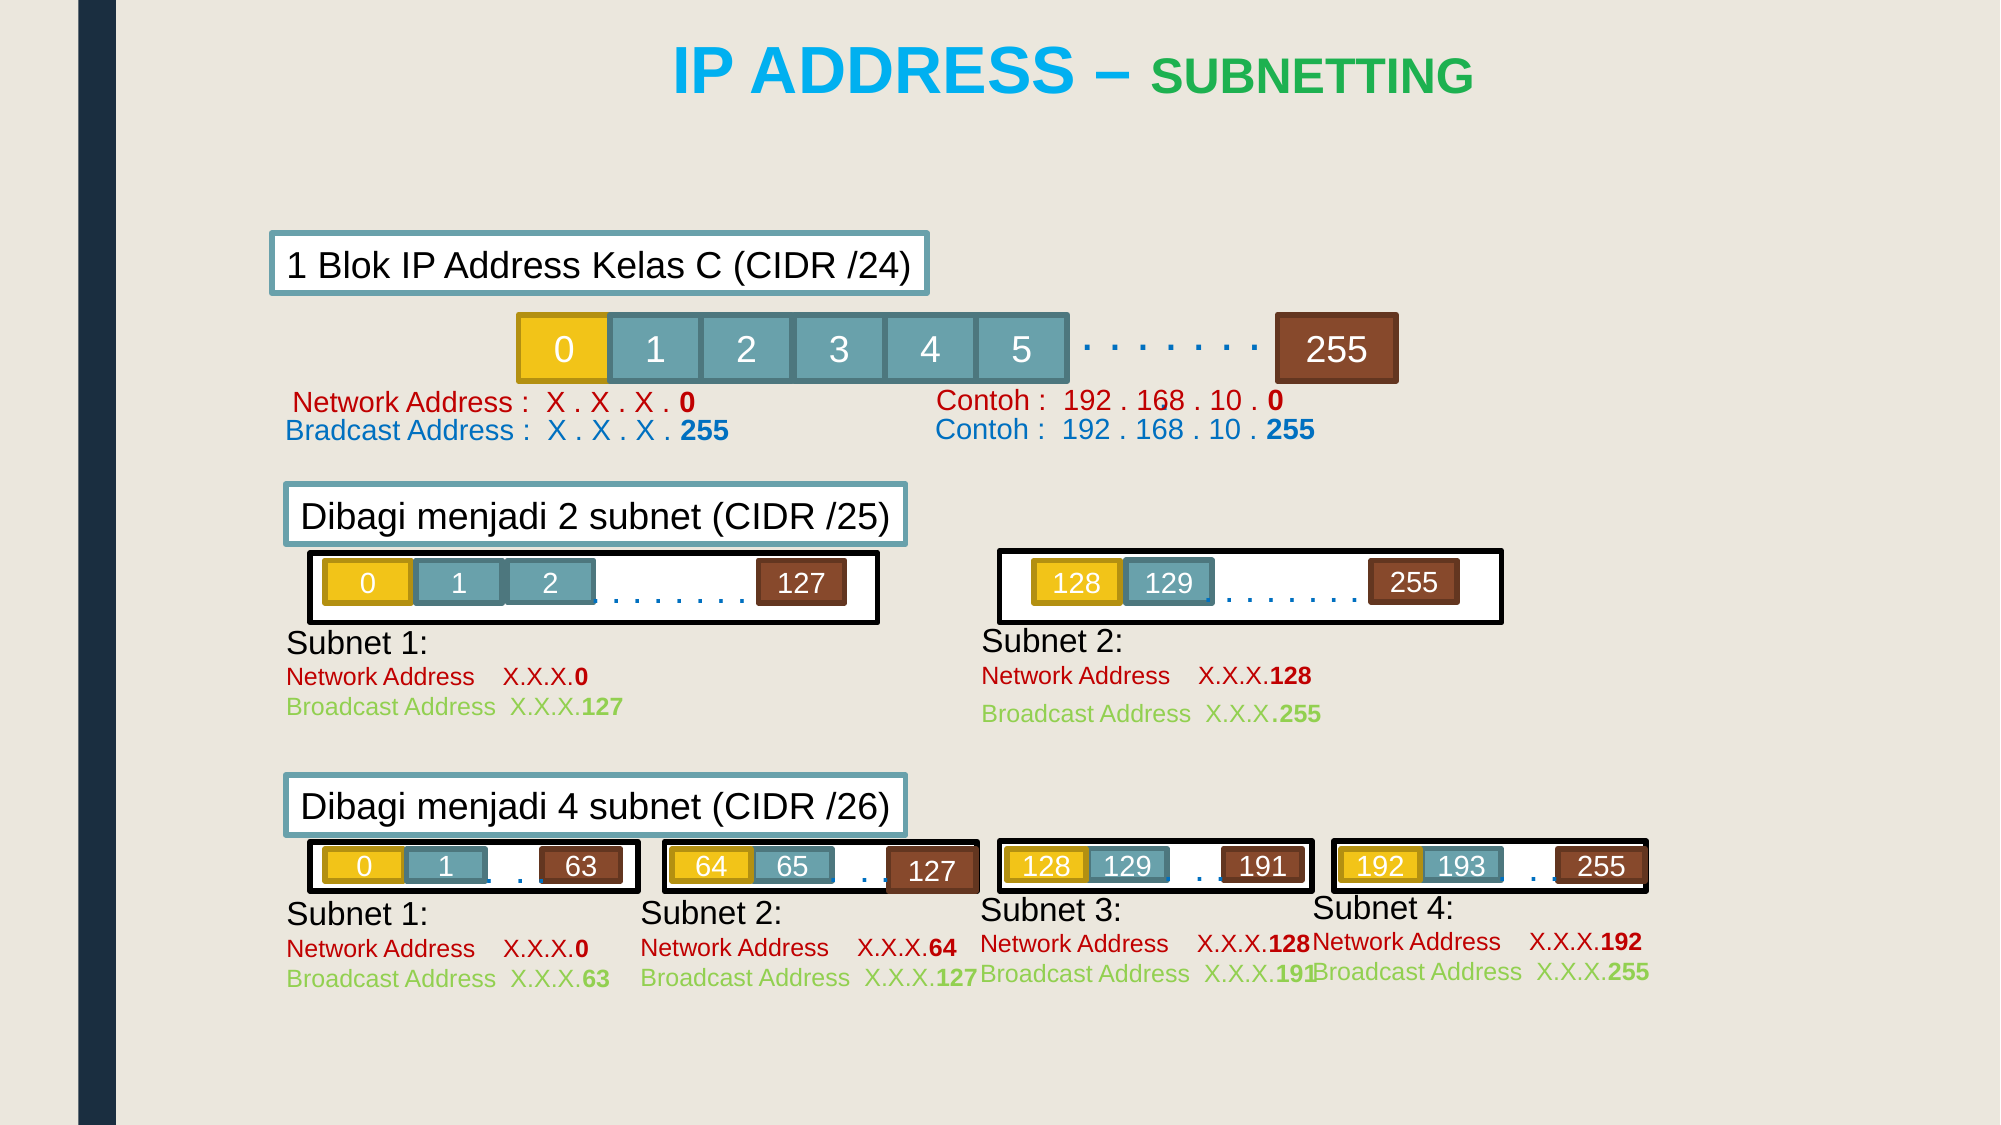

IP ADDRESS – SUBNETTING

1 Blok IP Address Kelas C (CIDR /24)
3
4
5
0
1
2
255
. . . . . . . .
Contoh :  192 . 168 . 10 . 0
Network Address :  X . X . X . 0
Contoh :  192 . 168 . 10 . 255
Bradcast Address :  X . X . X . 255
Dibagi menjadi 2 subnet (CIDR /25)

. . . . . . . .
. . . . . . . .
129
0
1
2
127
128
255
Subnet 2:
Network Address    X.X.X.128
Broadcast Address  X.X.X.255
Subnet 1:
Network Address    X.X.X.0
Broadcast Address  X.X.X.127
Dibagi menjadi 4 subnet (CIDR /26)

129
193
191
255
128
192
.  . .
.  . .
65
127
0
1
63
64
.  . .
.  . .
Subnet 4:
Network Address    X.X.X.192
Broadcast Address  X.X.X.255
Subnet 3:
Network Address    X.X.X.128
Broadcast Address  X.X.X.191
Subnet 2:
Network Address    X.X.X.64
Broadcast Address  X.X.X.127
Subnet 1:
Network Address    X.X.X.0
Broadcast Address  X.X.X.63